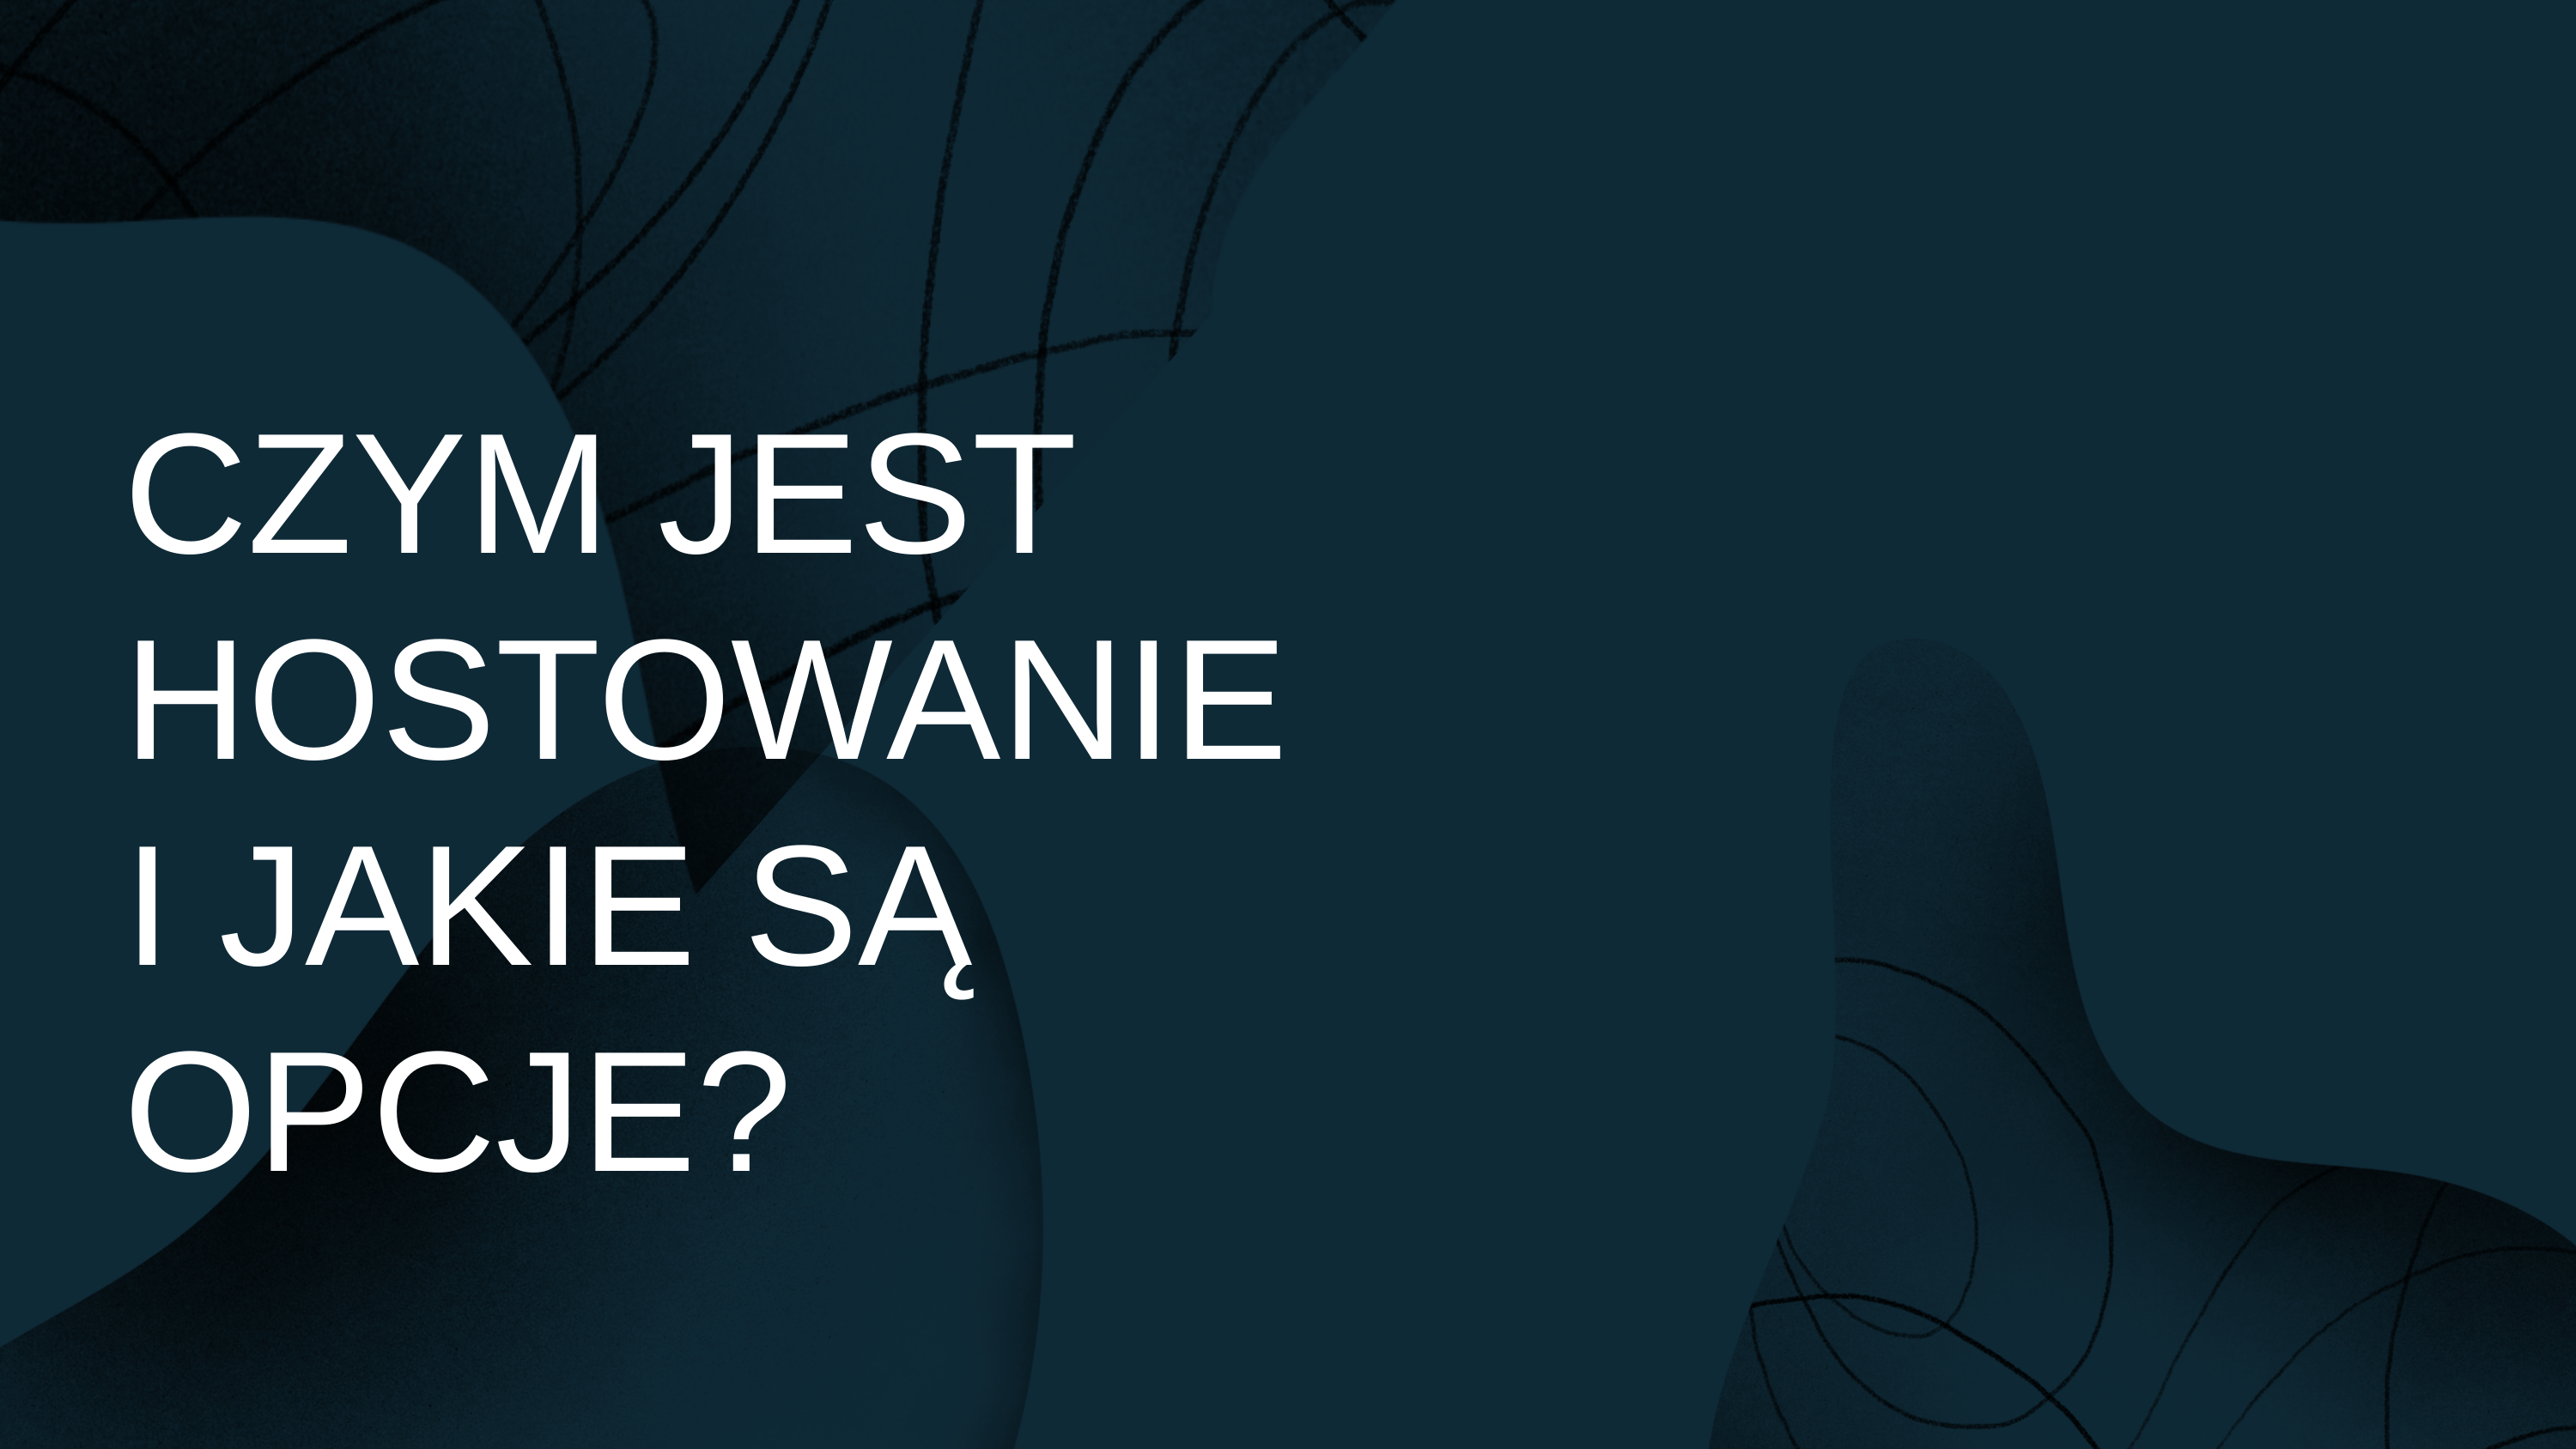

CZYM JEST HOSTOWANIE I JAKIE SĄ OPCJE?